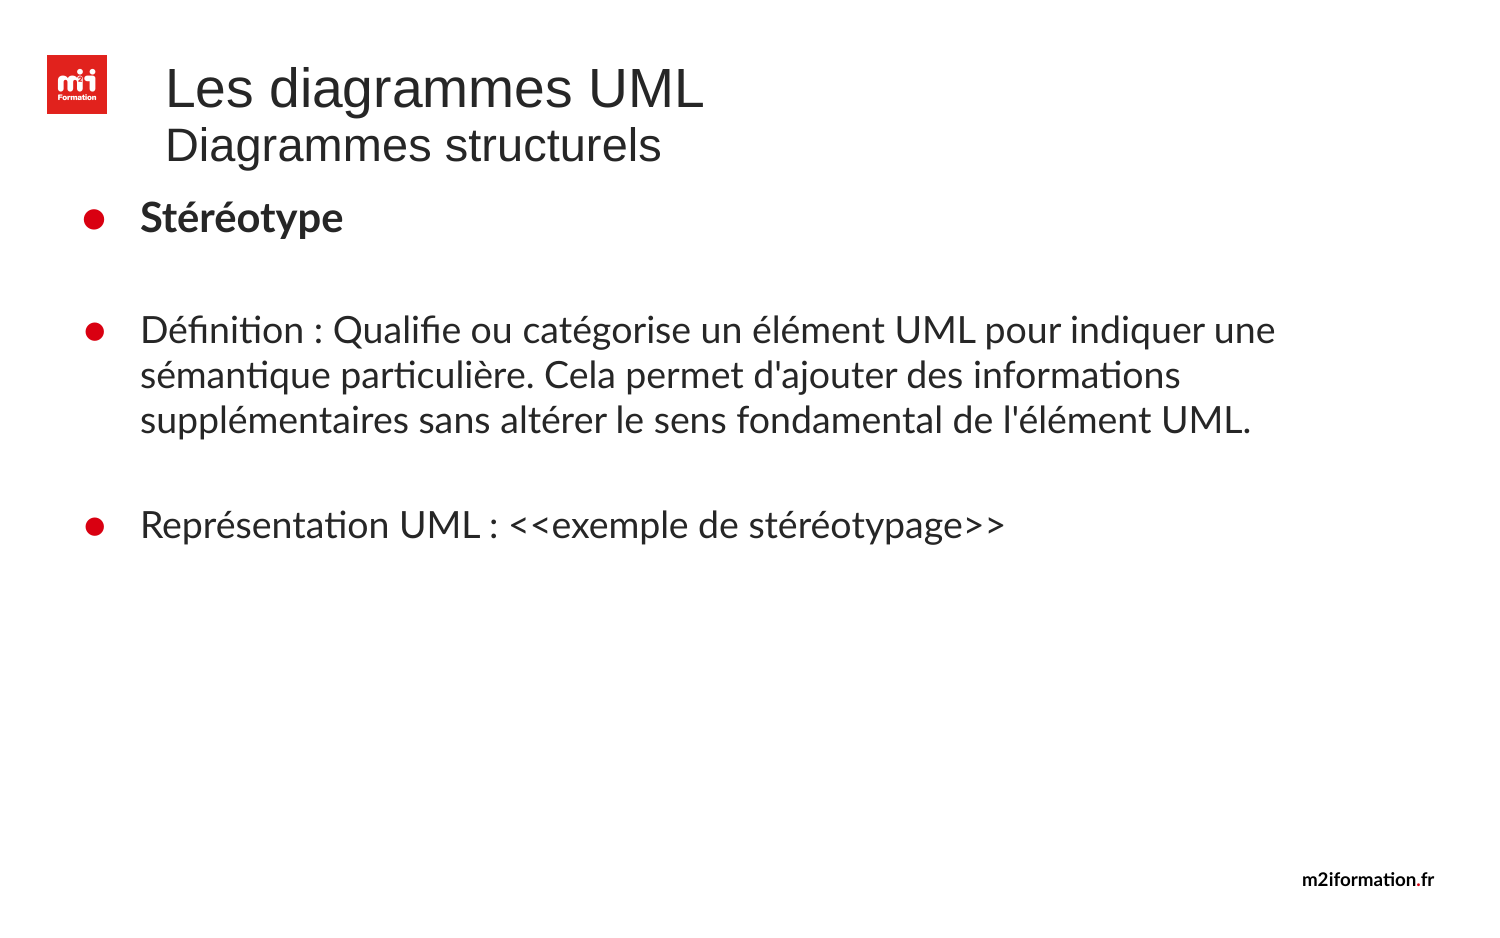

# Les diagrammes UML
Diagrammes structurels
Stéréotype

Définition : Qualifie ou catégorise un élément UML pour indiquer une sémantique particulière. Cela permet d'ajouter des informations supplémentaires sans altérer le sens fondamental de l'élément UML.

Représentation UML : <<exemple de stéréotypage>>